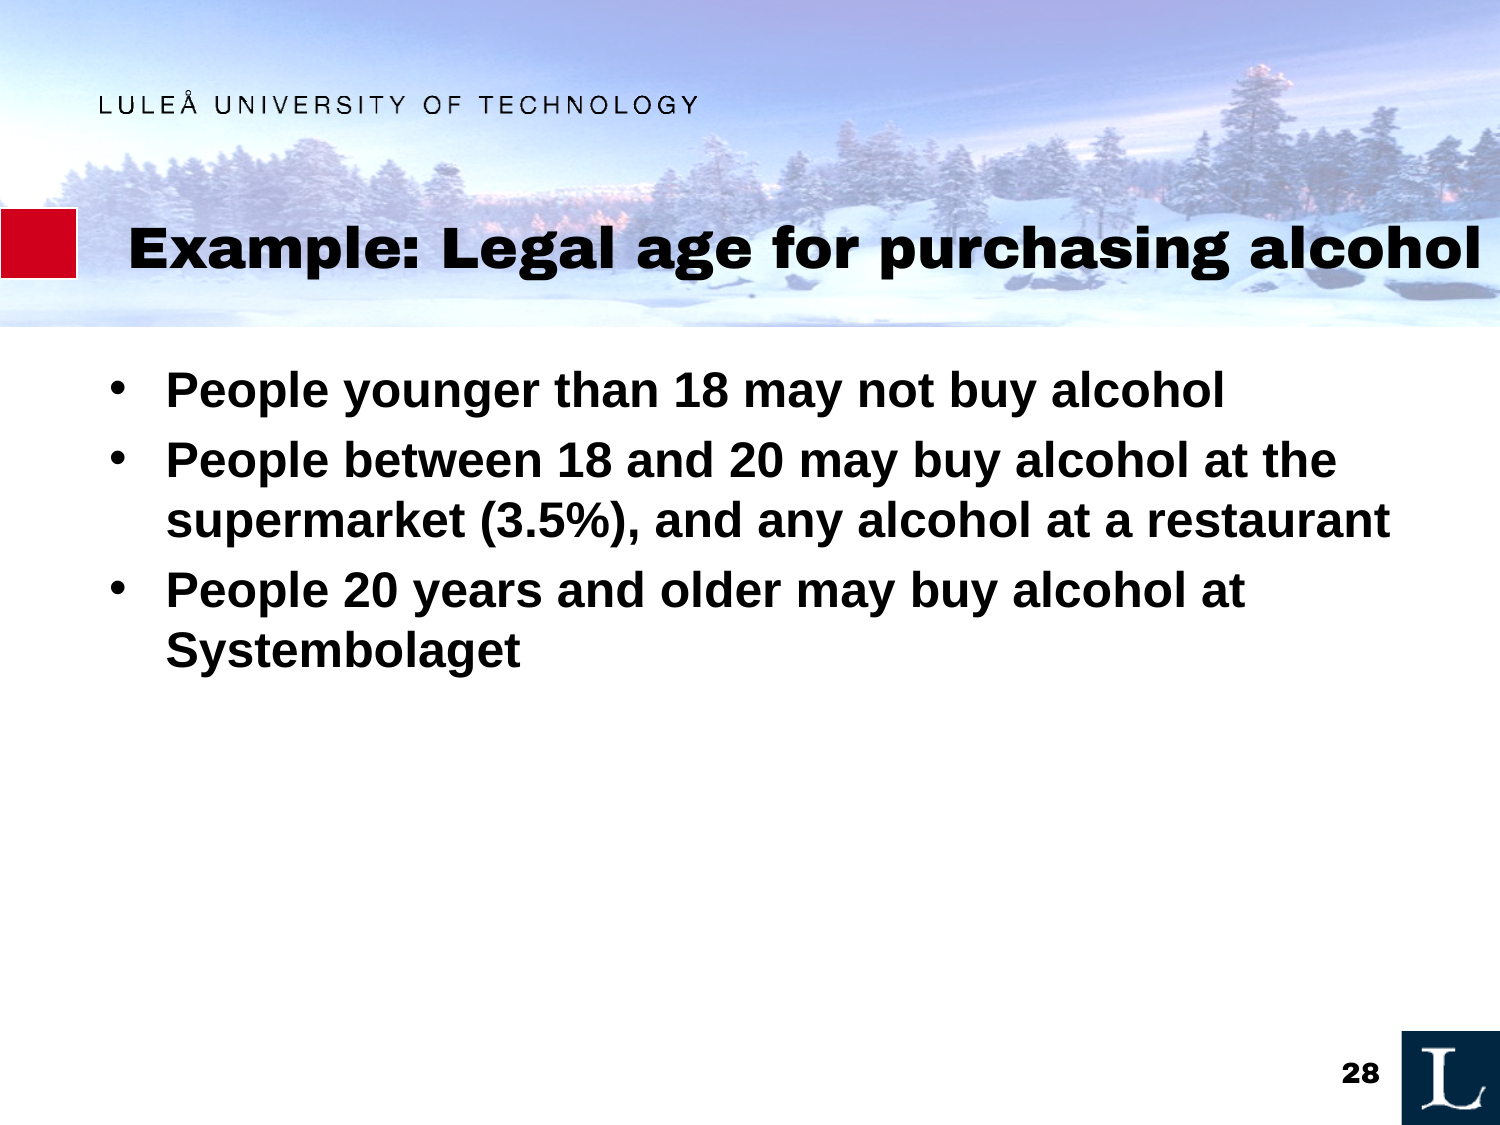

# Example: Legal age for purchasing alcohol
People younger than 18 may not buy alcohol
People between 18 and 20 may buy alcohol at the supermarket (3.5%), and any alcohol at a restaurant
People 20 years and older may buy alcohol at Systembolaget
28